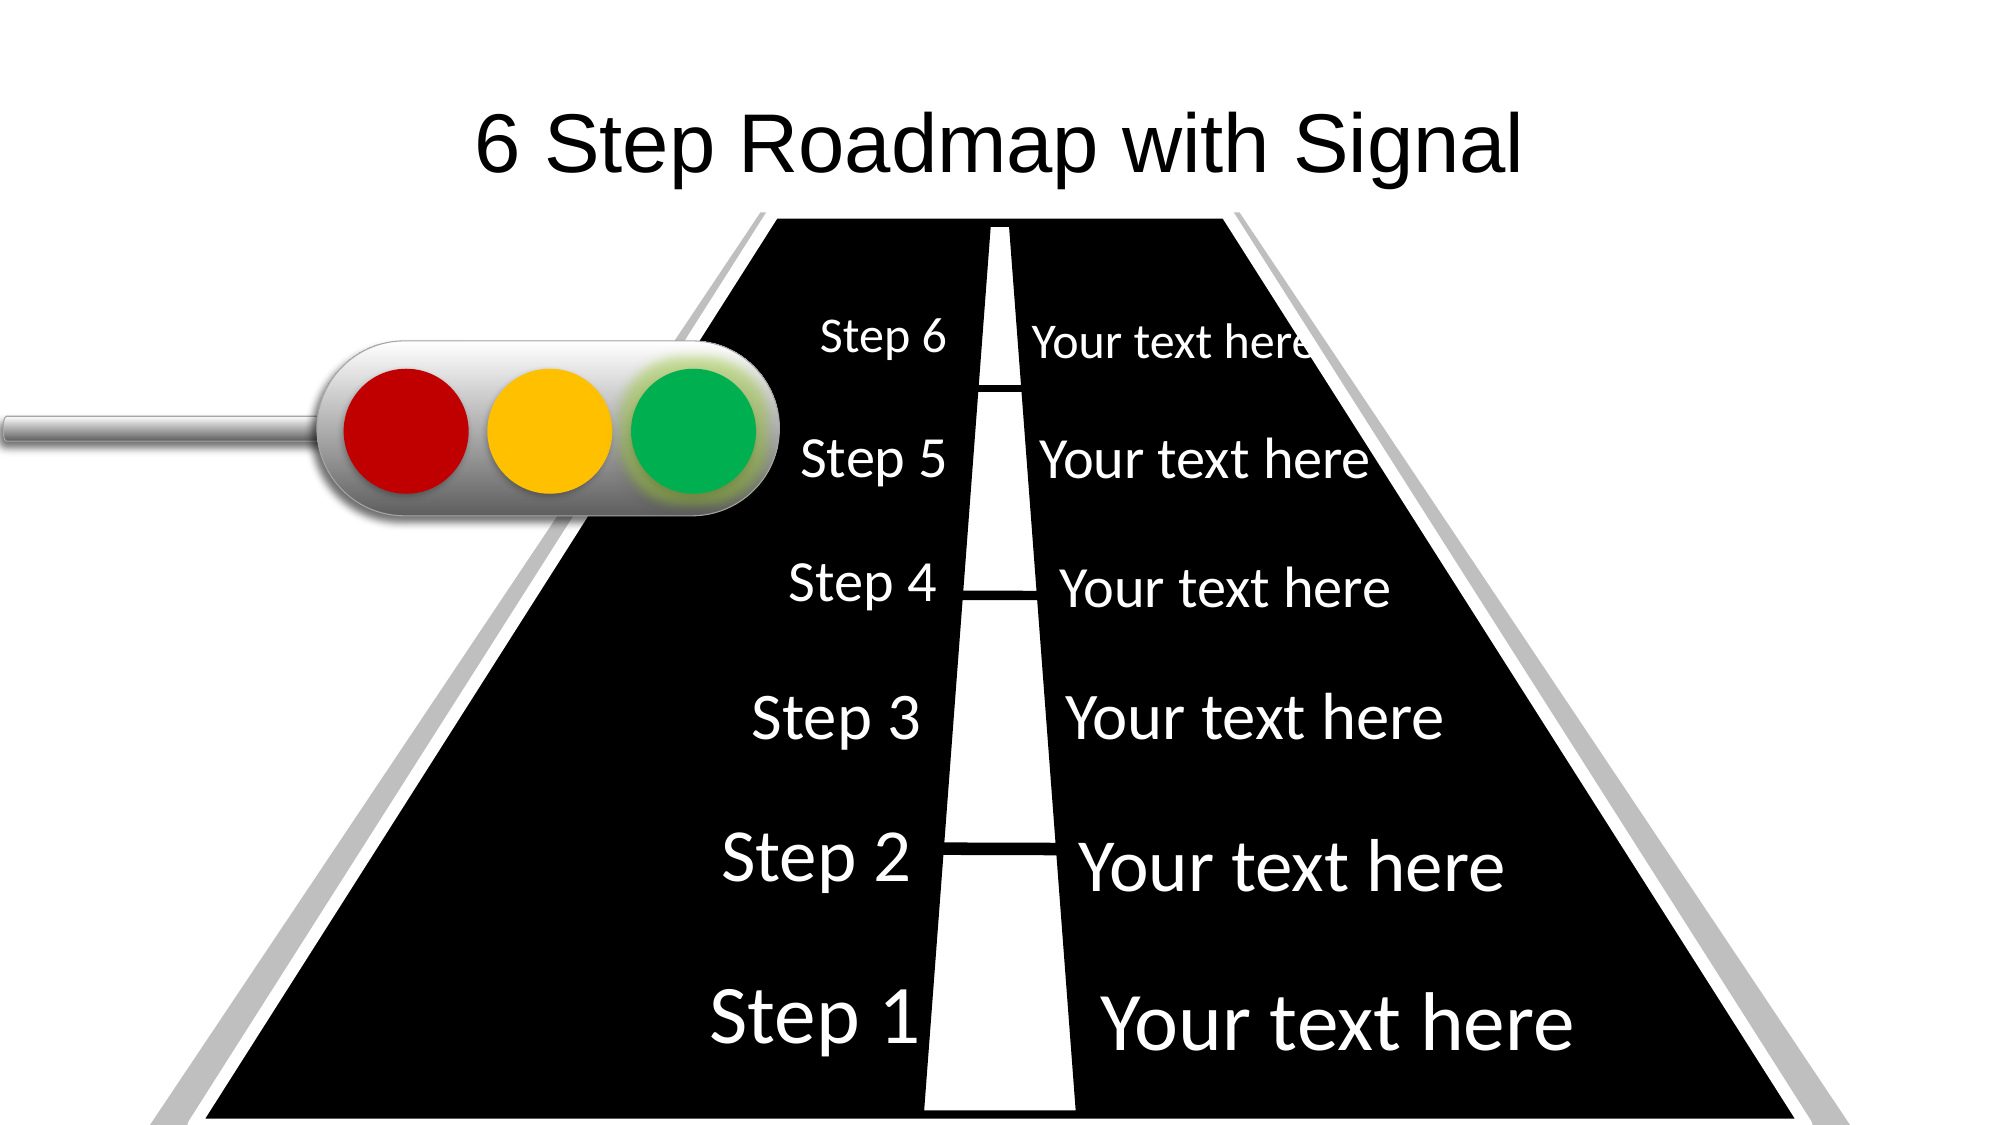

# 6 Step Roadmap with Signal

Step 6
Your text here

Step 5
Your text here
Step 4
Your text here
Step 3
Your text here
Step 2
Your text here
Step 1
Your text here